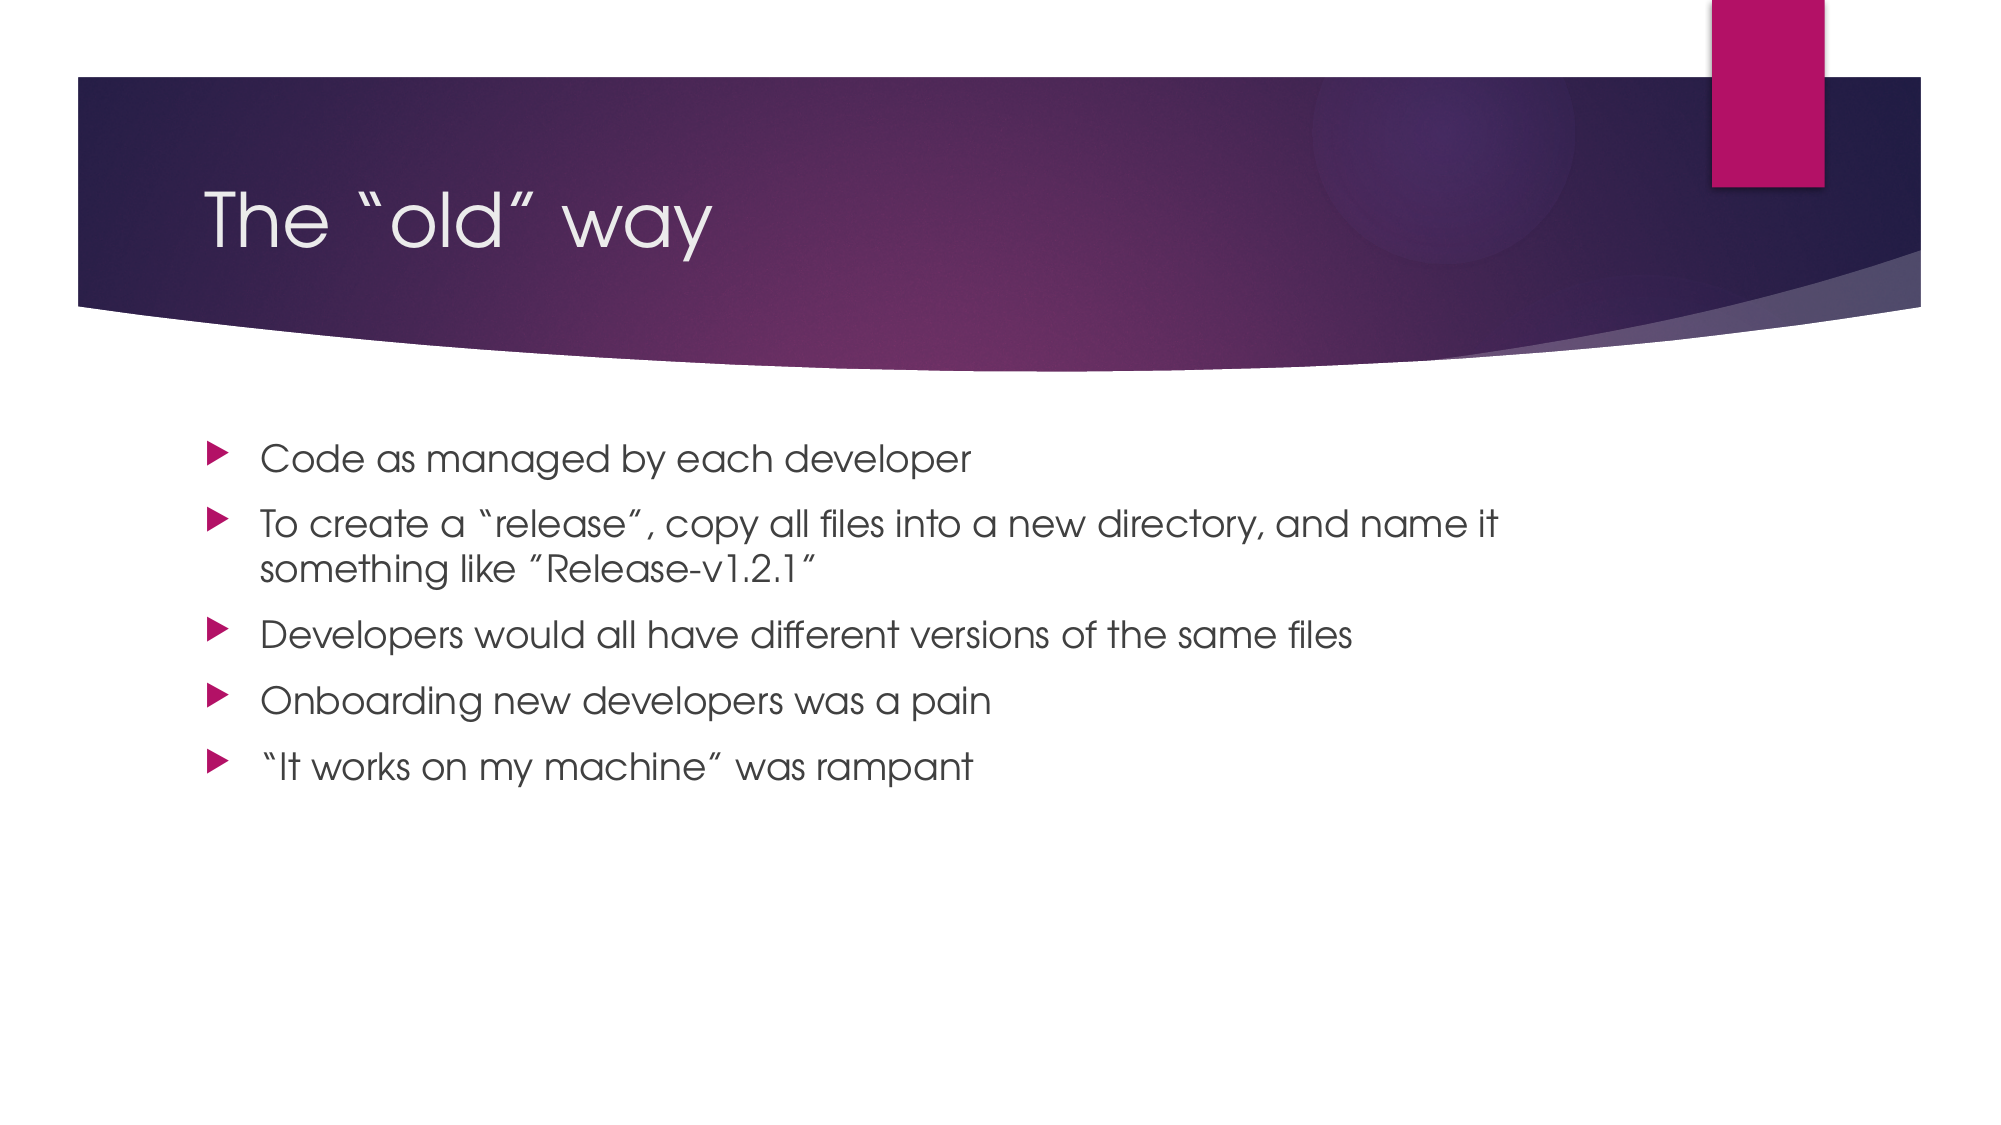

# The “old” way
Code as managed by each developer
To create a “release”, copy all files into a new directory, and name it something like ”Release-v1.2.1”
Developers would all have different versions of the same files
Onboarding new developers was a pain
“It works on my machine” was rampant